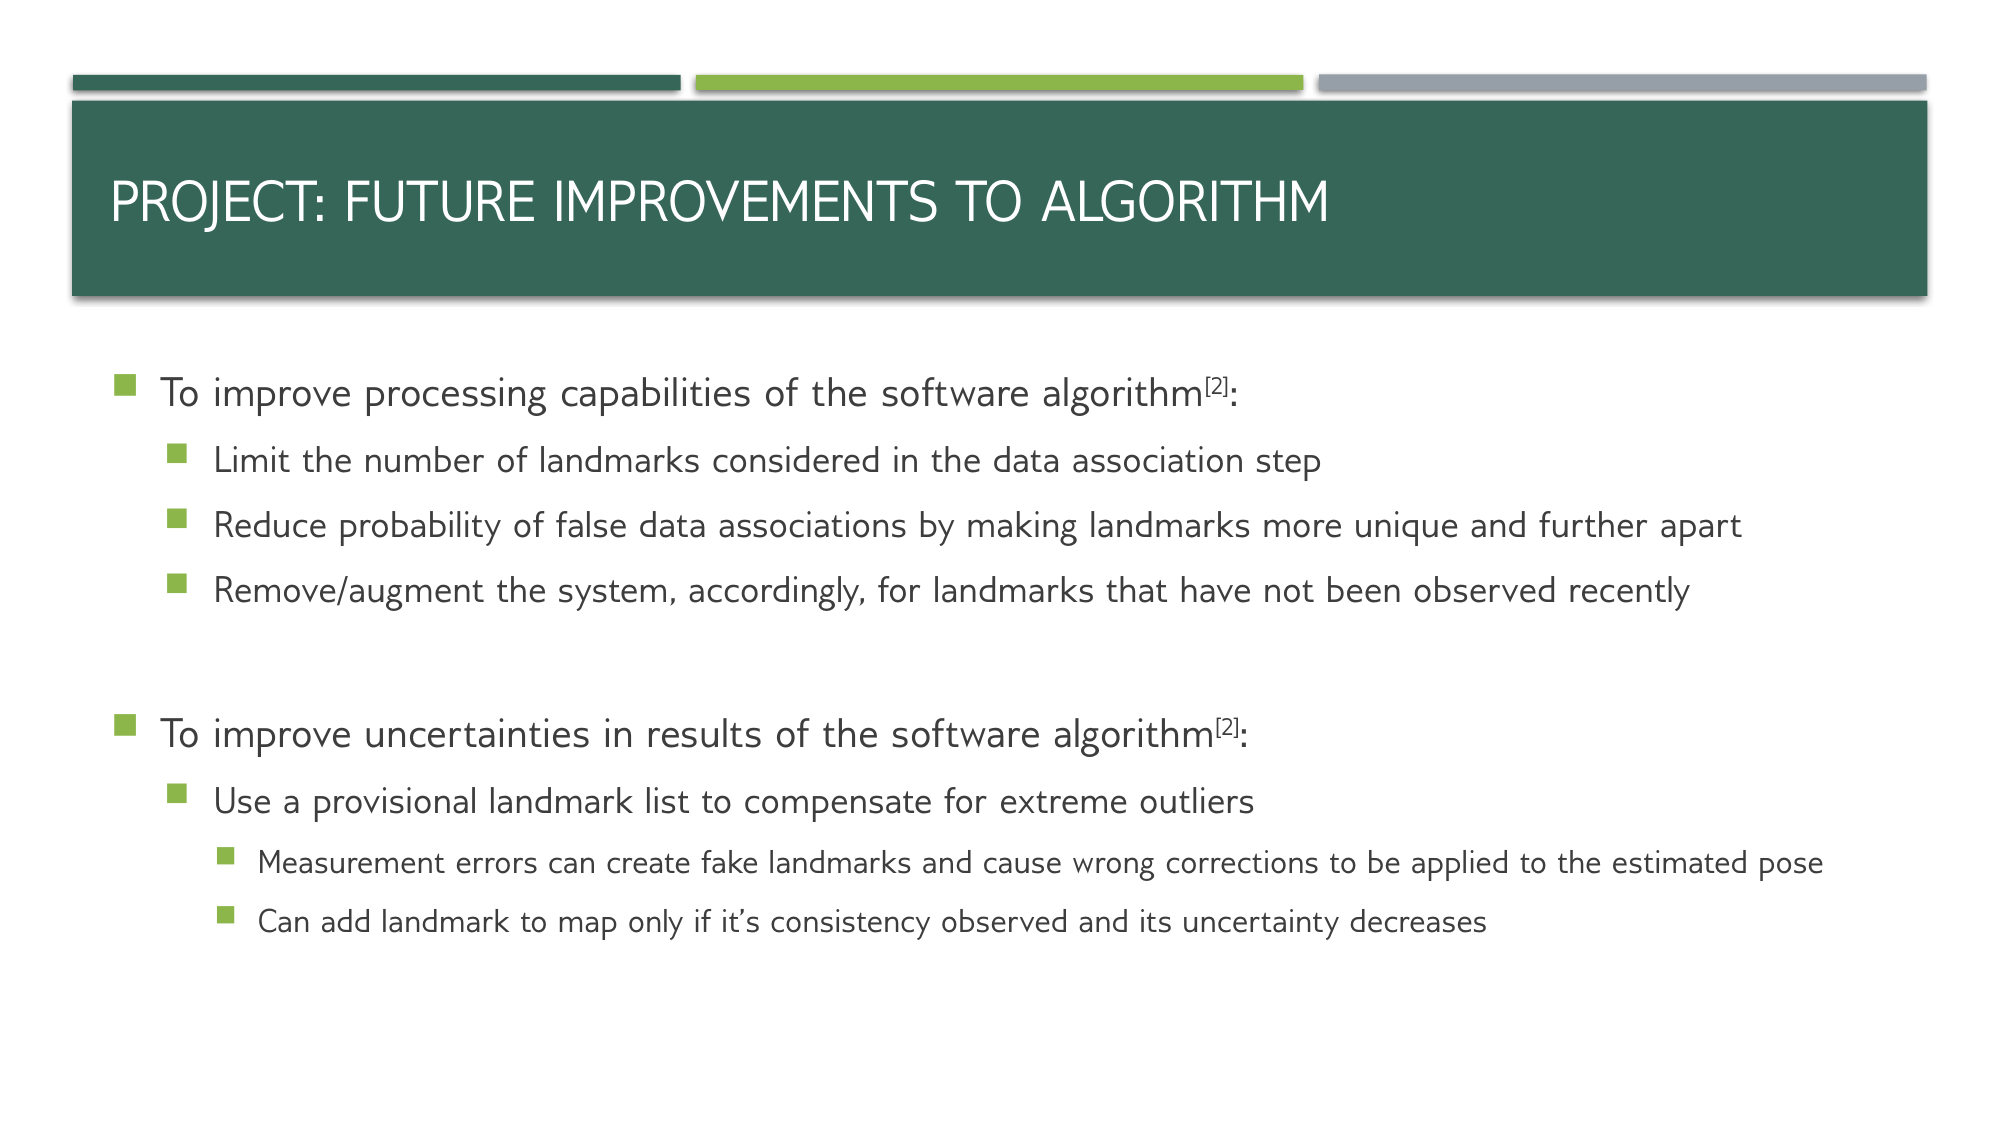

# Project: Future Improvements to Algorithm
To improve processing capabilities of the software algorithm[2]:
Limit the number of landmarks considered in the data association step
Reduce probability of false data associations by making landmarks more unique and further apart
Remove/augment the system, accordingly, for landmarks that have not been observed recently

To improve uncertainties in results of the software algorithm[2]:
Use a provisional landmark list to compensate for extreme outliers
Measurement errors can create fake landmarks and cause wrong corrections to be applied to the estimated pose
Can add landmark to map only if it’s consistency observed and its uncertainty decreases